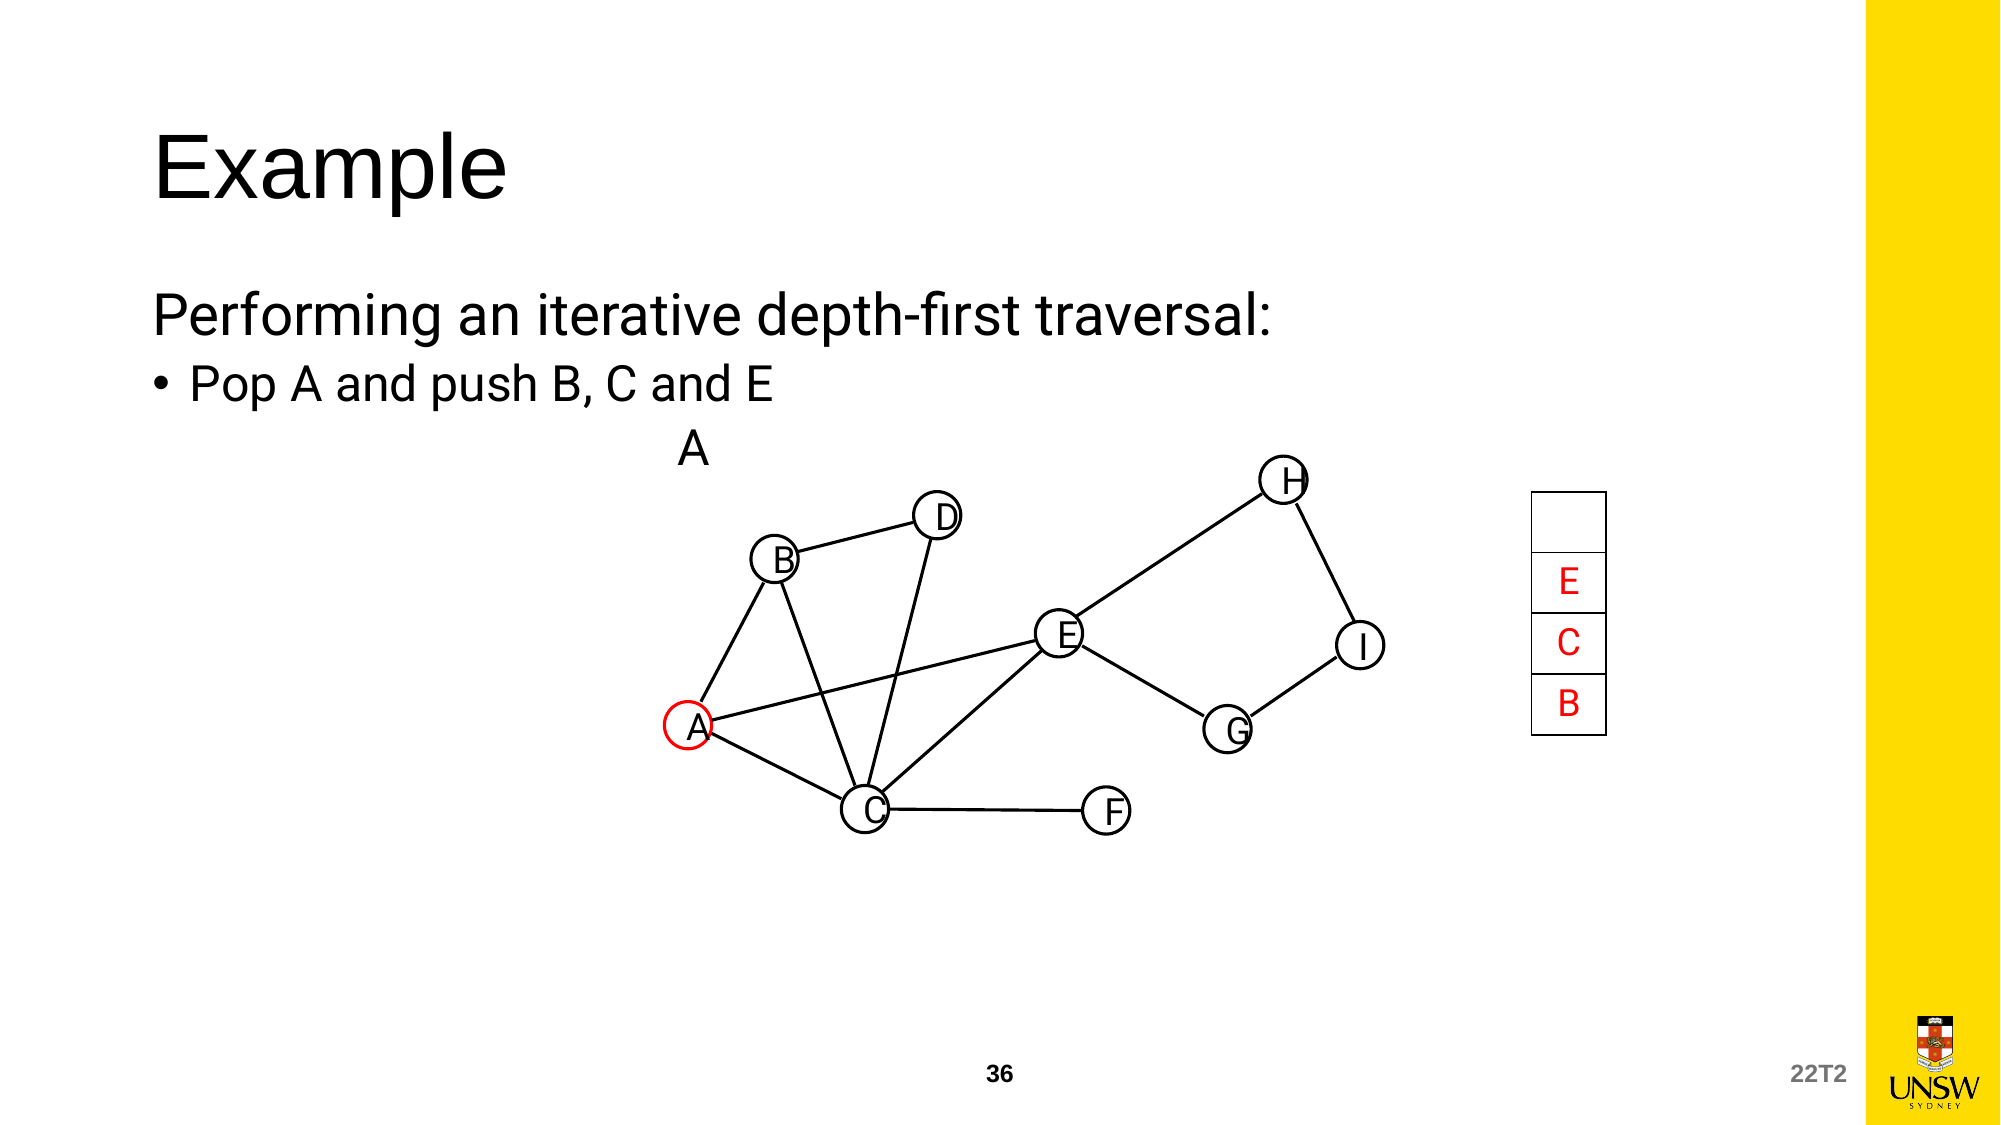

# Example
Performing an iterative depth-first traversal:
Pop A and push B, C and E
			A
H
D
B
E
I
A
G
C
F
|  |
| --- |
| E |
| C |
| B |
36
22T2